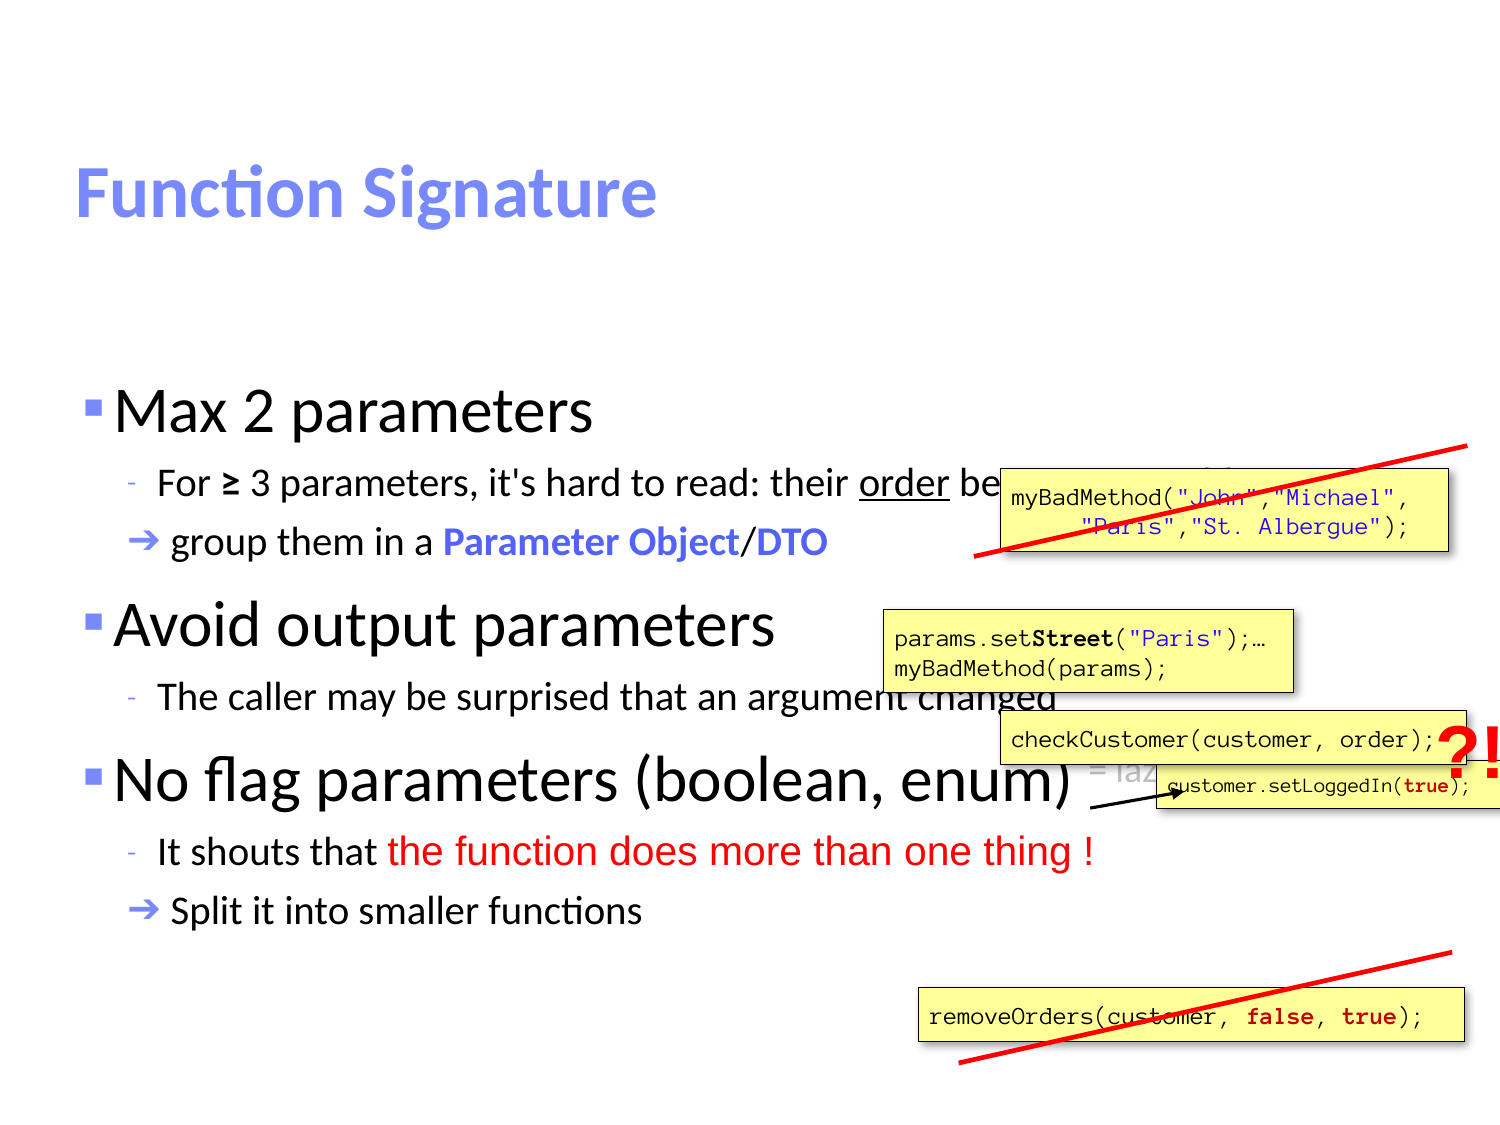

Functions
# Function Signature

Max 2 parameters
For ≥ 3 parameters, it's hard to read: their order becomes a problem
 group them in a Parameter Object/DTO
Avoid output parameters
The caller may be surprised that an argument changed
No flag parameters (boolean, enum) = laziness/fear
It shouts that the function does more than one thing !
 Split it into smaller functions

myBadMethod("John","Michael",
     "Paris","St. Albergue");
params.setStreet("Paris");…
myBadMethod(params);
?!
checkCustomer(customer, order);
customer.setLoggedIn(true);

removeOrders(customer, false, true);
77